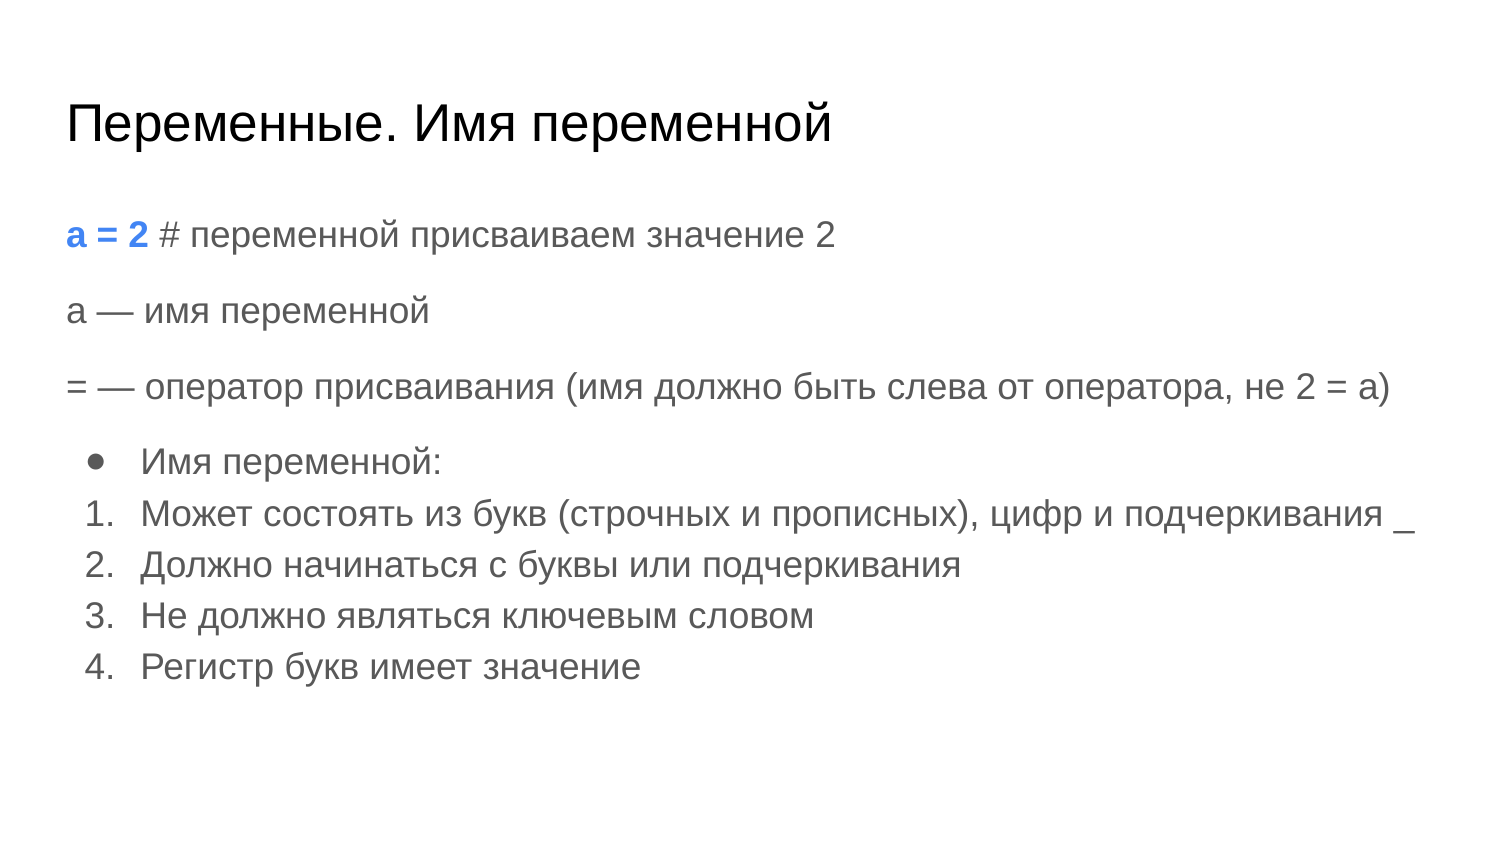

# Переменные. Имя переменной
a = 2 # переменной присваиваем значение 2
a — имя переменной
= — оператор присваивания (имя должно быть слева от оператора, не 2 = a)
Имя переменной:
Может состоять из букв (строчных и прописных), цифр и подчеркивания _
Должно начинаться с буквы или подчеркивания
Не должно являться ключевым словом
Регистр букв имеет значение